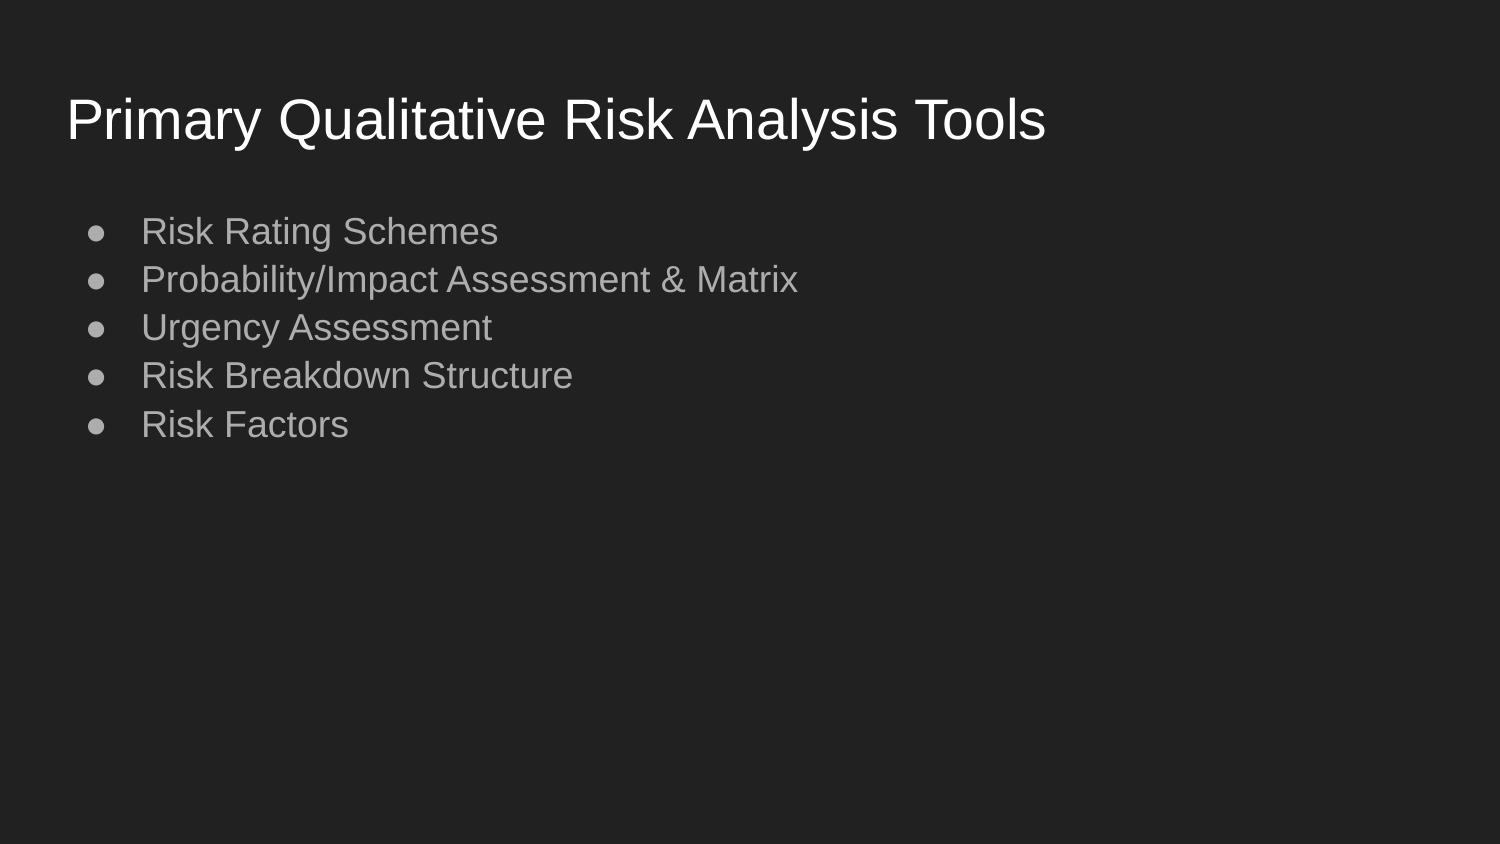

# Primary Qualitative Risk Analysis Tools
Risk Rating Schemes
Probability/Impact Assessment & Matrix
Urgency Assessment
Risk Breakdown Structure
Risk Factors